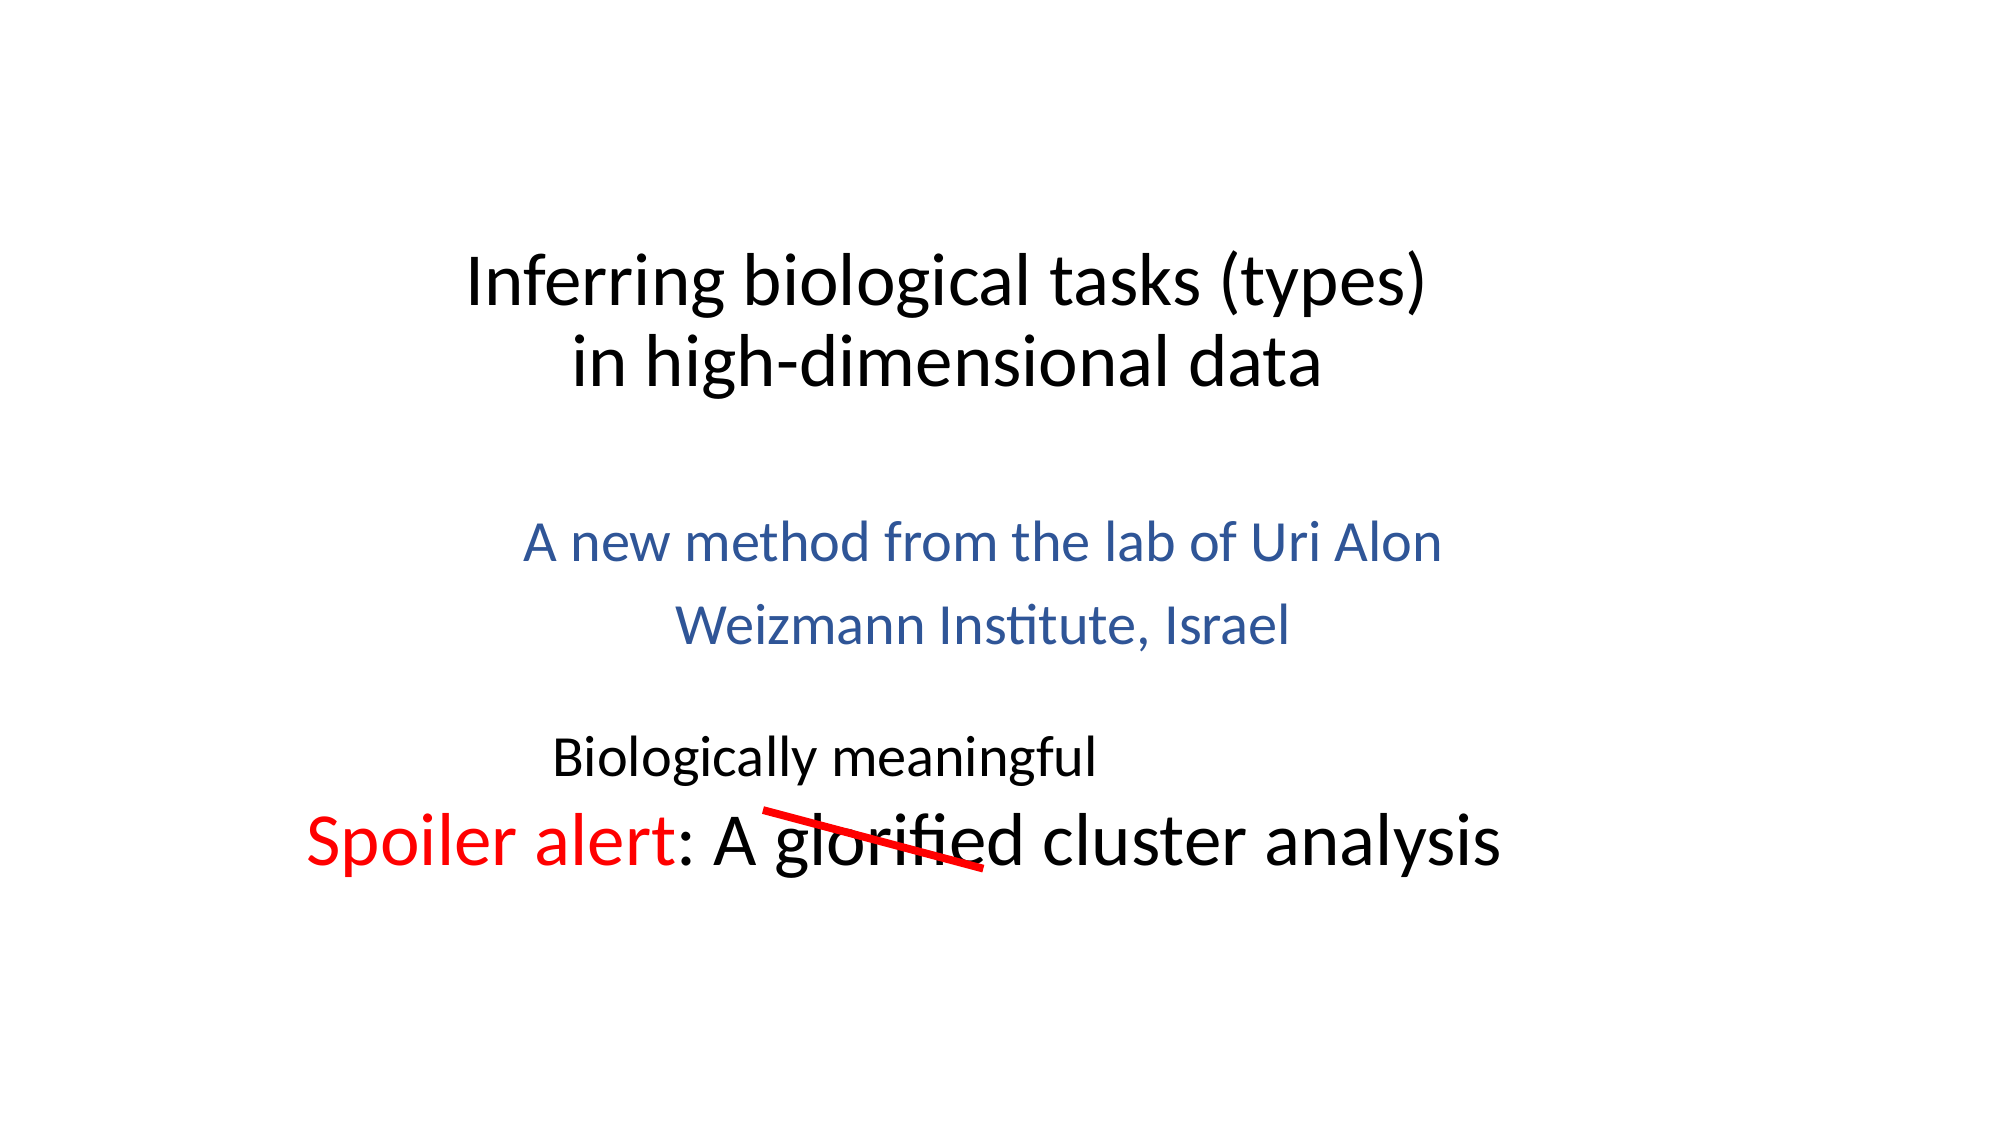

# Inferring biological tasks (types) in high-dimensional data
A new method from the lab of Uri Alon
Weizmann Institute, Israel
Biologically meaningful
Spoiler alert: A glorified cluster analysis